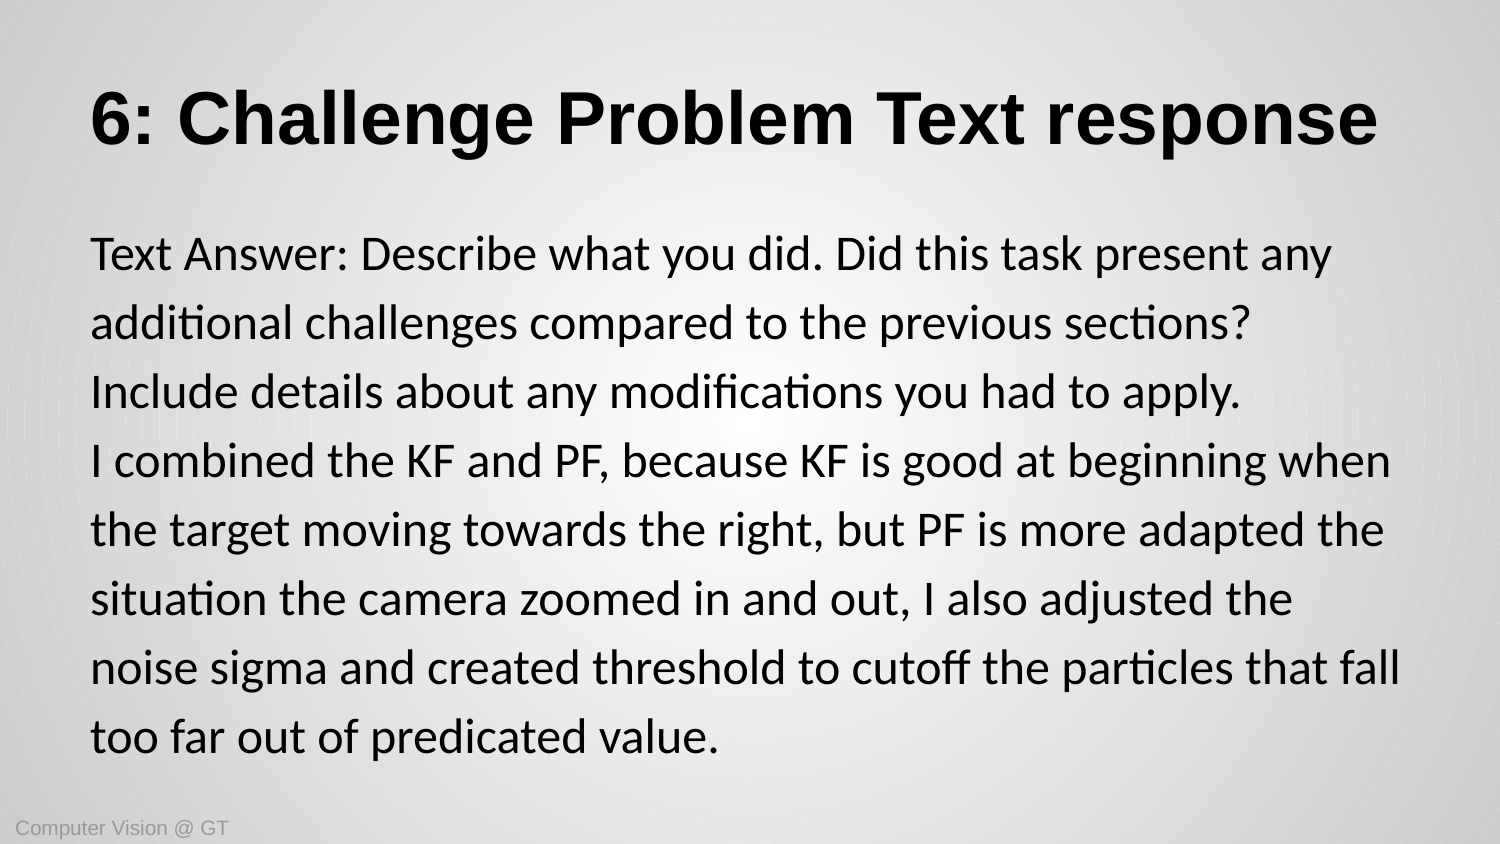

# 6: Challenge Problem Text response
Text Answer: Describe what you did. Did this task present any additional challenges compared to the previous sections?  Include details about any modifications you had to apply.
I combined the KF and PF, because KF is good at beginning when the target moving towards the right, but PF is more adapted the situation the camera zoomed in and out, I also adjusted the noise sigma and created threshold to cutoff the particles that fall too far out of predicated value.
Computer Vision @ GT